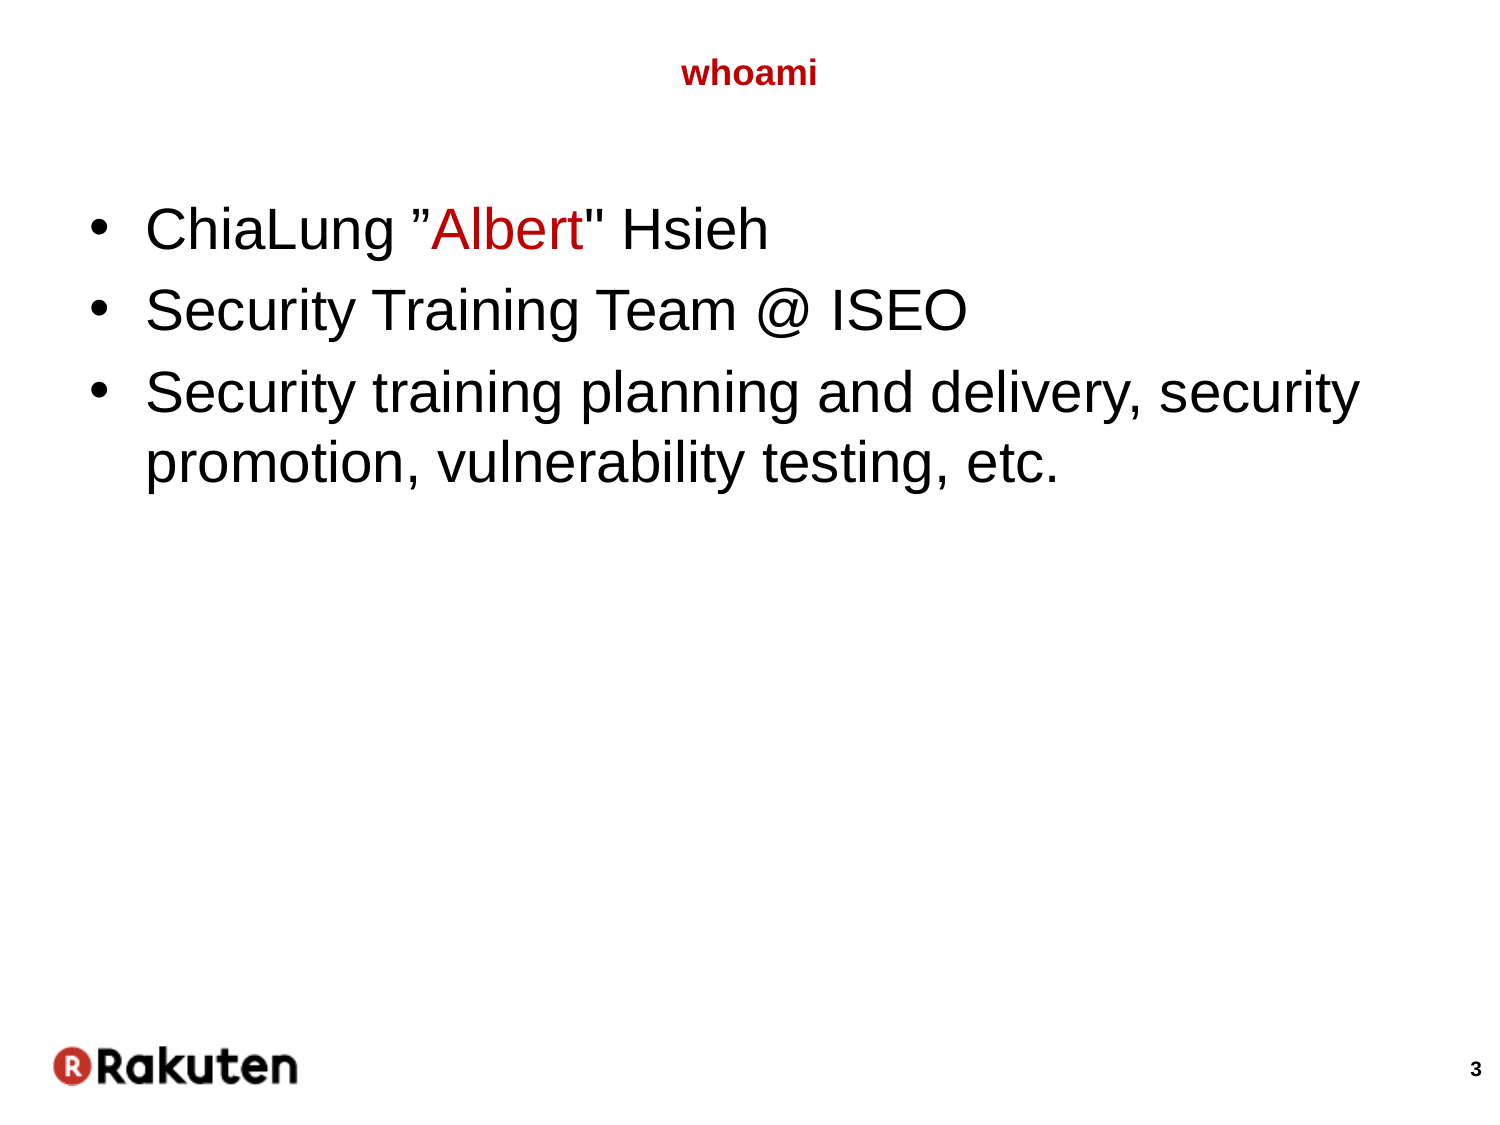

# whoami

ChiaLung ”Albert" Hsieh
Security Training Team @ ISEO
Security training planning and delivery, security promotion, vulnerability testing, etc.